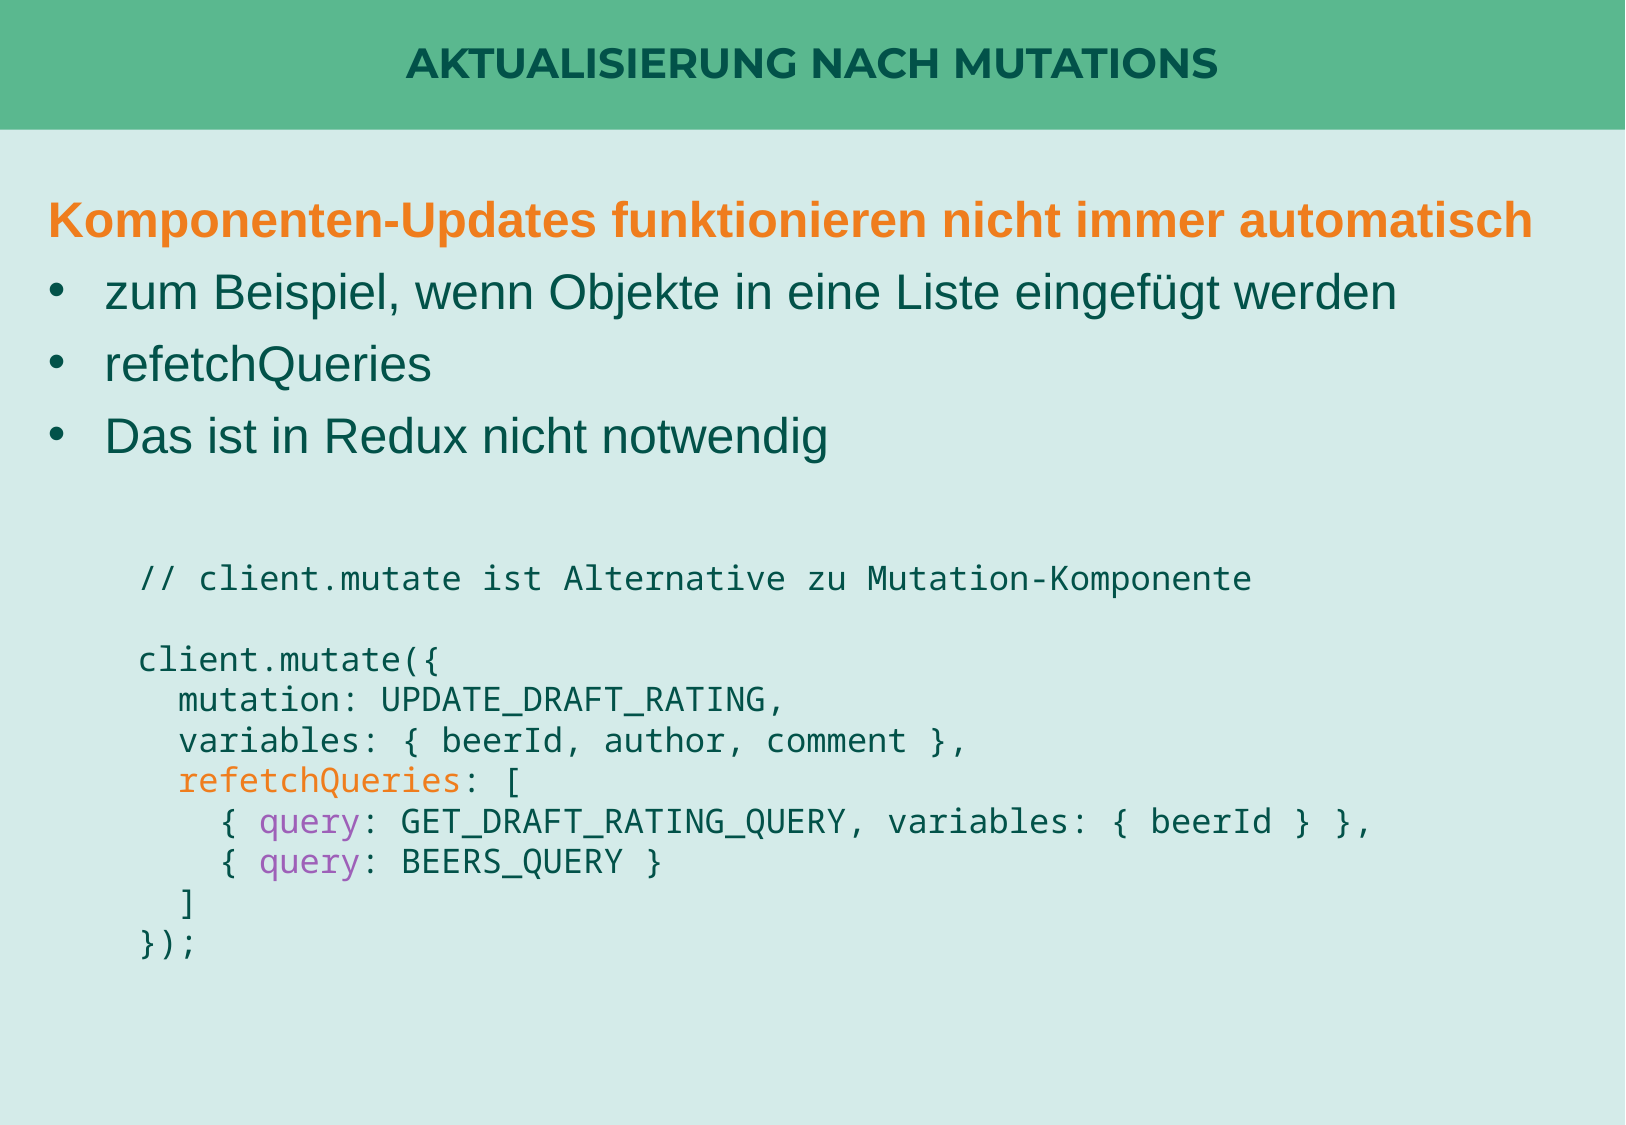

# Aktualisierung nach Mutations
Komponenten-Updates funktionieren nicht immer automatisch
zum Beispiel, wenn Objekte in eine Liste eingefügt werden
refetchQueries
Das ist in Redux nicht notwendig
// client.mutate ist Alternative zu Mutation-Komponente

client.mutate({
  mutation: UPDATE_DRAFT_RATING,
  variables: { beerId, author, comment },
  refetchQueries: [
    { query: GET_DRAFT_RATING_QUERY, variables: { beerId } },
    { query: BEERS_QUERY }
  ]
});